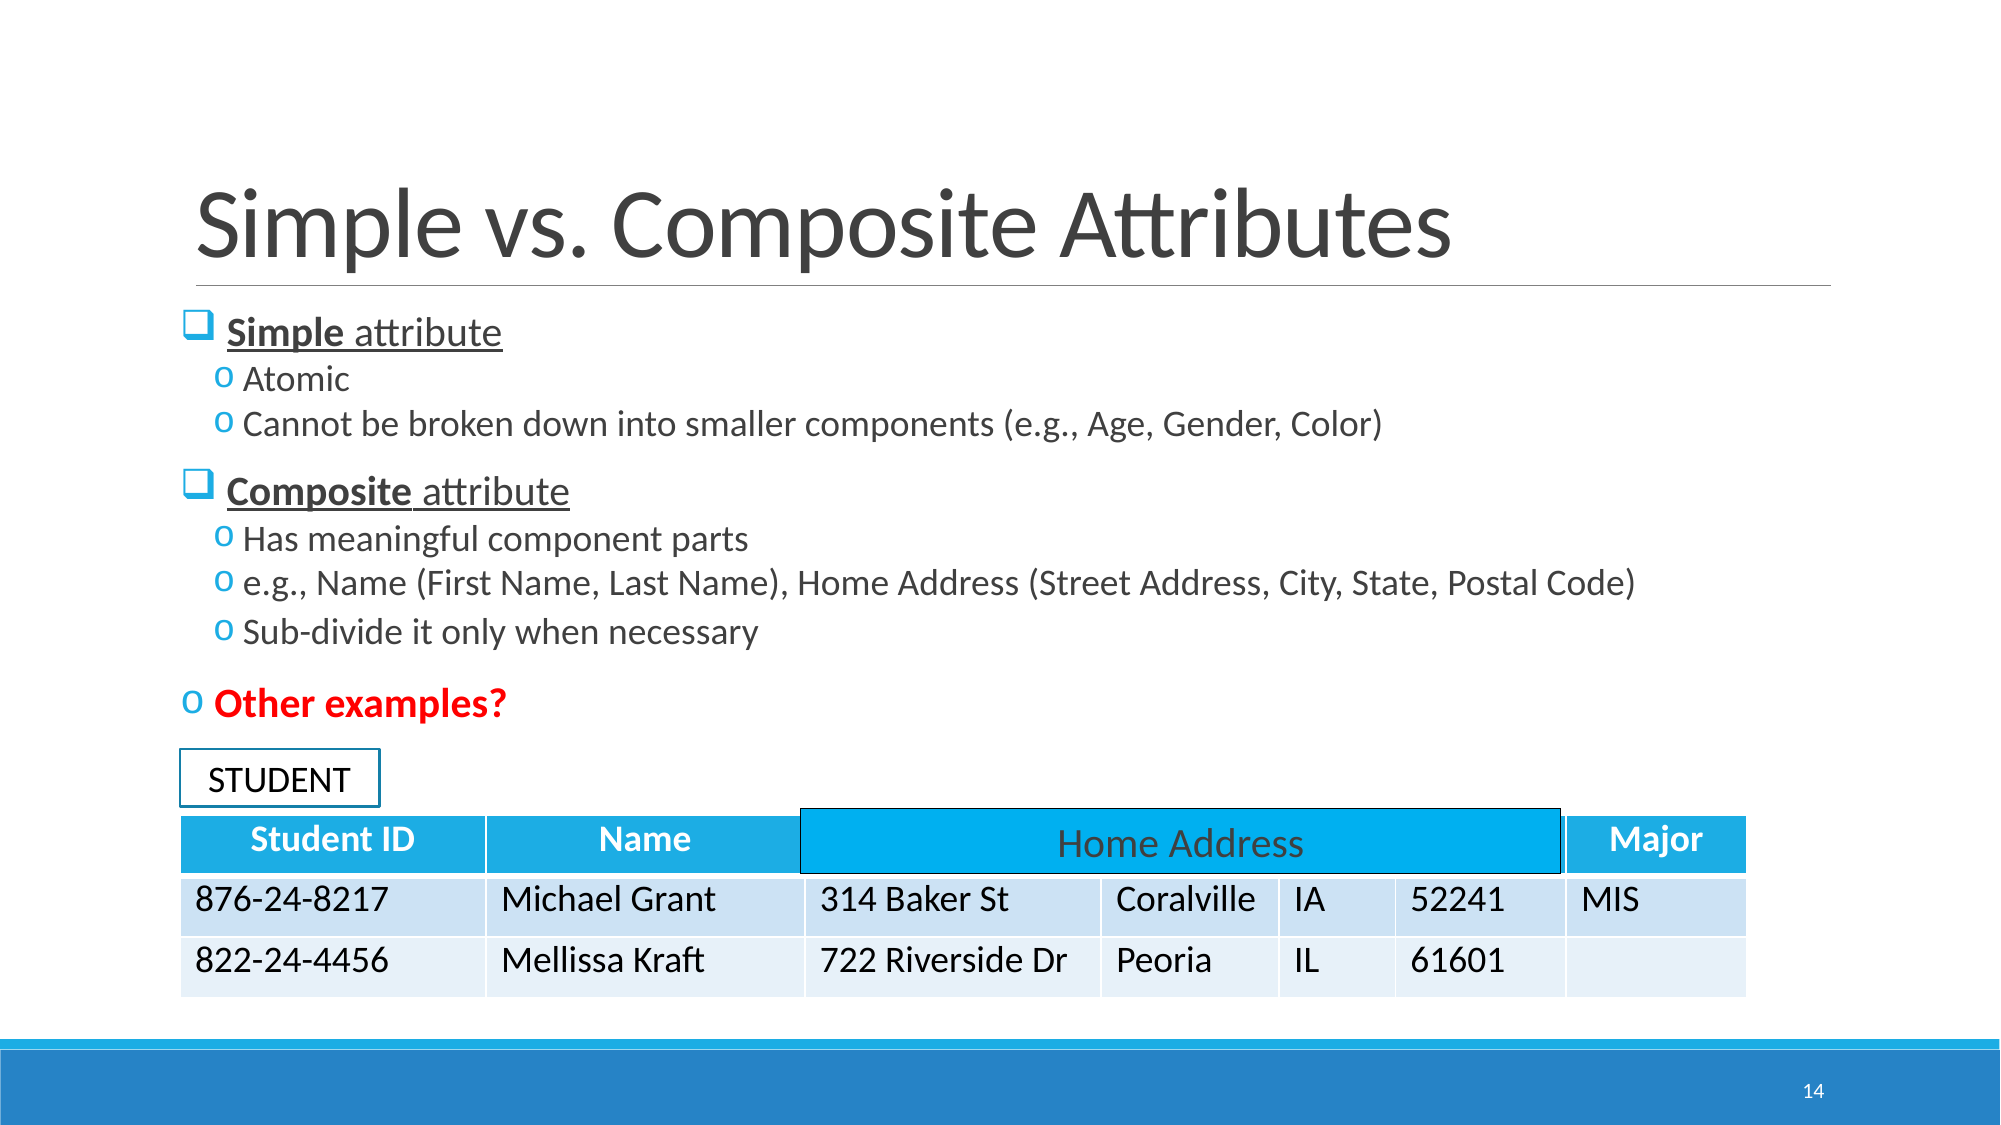

# Simple vs. Composite Attributes
 Simple attribute
Atomic
Cannot be broken down into smaller components (e.g., Age, Gender, Color)
 Composite attribute
Has meaningful component parts
e.g., Name (First Name, Last Name), Home Address (Street Address, City, State, Postal Code)
Sub-divide it only when necessary
 Other examples?
STUDENT
Home Address
| Student ID | Name | Street Address | City | State | Zip Code | Major |
| --- | --- | --- | --- | --- | --- | --- |
| 876-24-8217 | Michael Grant | 314 Baker St | Coralville | IA | 52241 | MIS |
| 822-24-4456 | Mellissa Kraft | 722 Riverside Dr | Peoria | IL | 61601 |  |
14